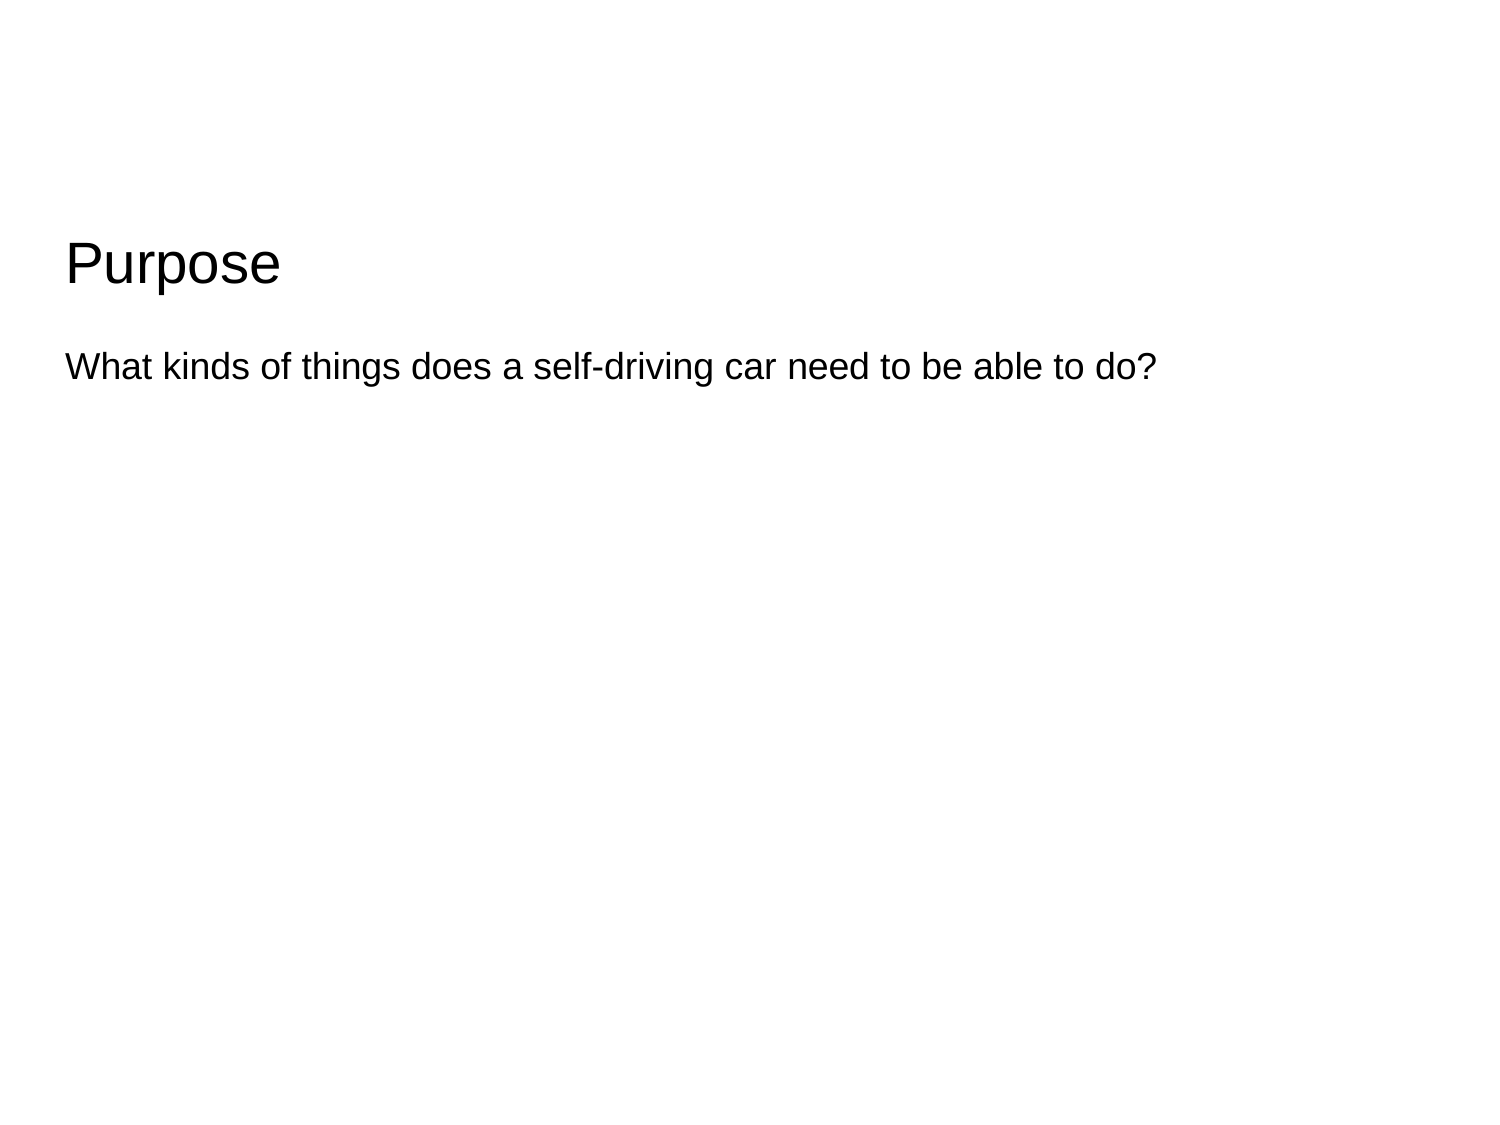

Purpose
What kinds of things does a self-driving car need to be able to do?